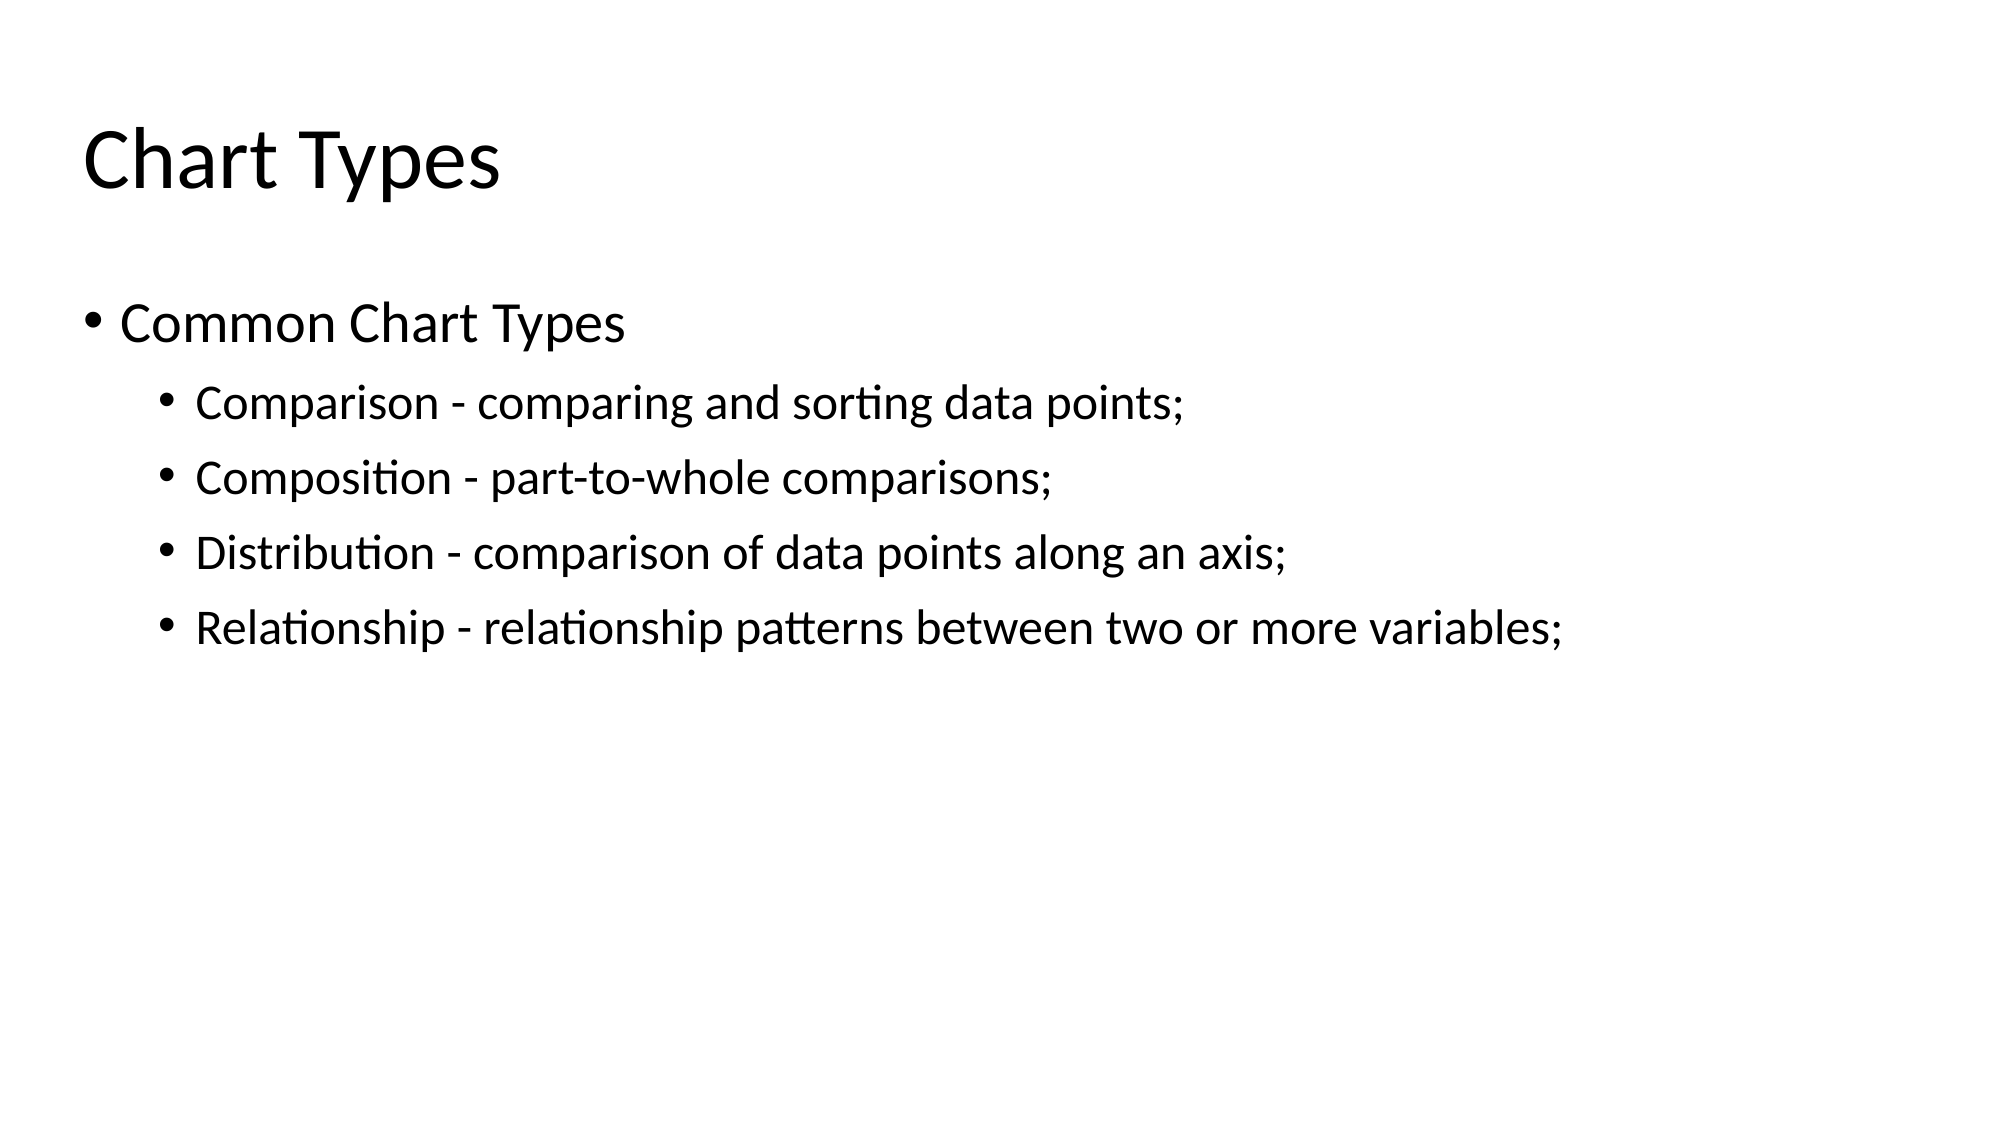

# Chart Types
Common Chart Types
Comparison - comparing and sorting data points;
Composition - part-to-whole comparisons;
Distribution - comparison of data points along an axis;
Relationship - relationship patterns between two or more variables;